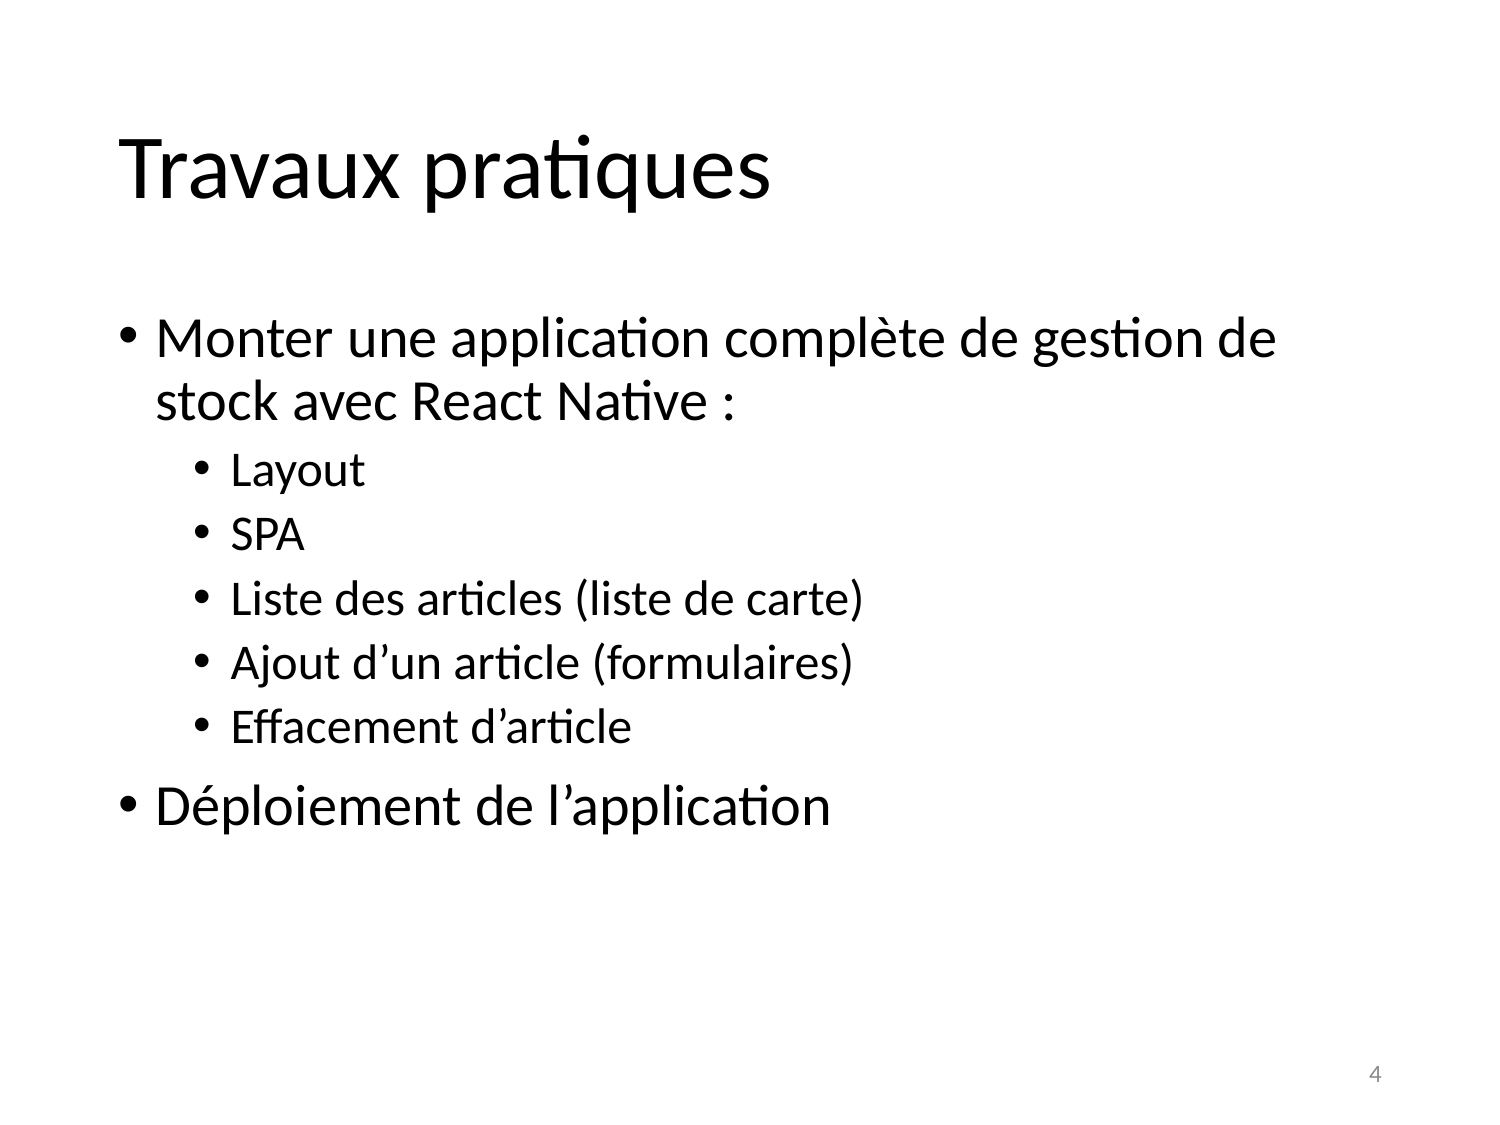

# Travaux pratiques
Monter une application complète de gestion de stock avec React Native :
Layout
SPA
Liste des articles (liste de carte)
Ajout d’un article (formulaires)
Effacement d’article
Déploiement de l’application

4